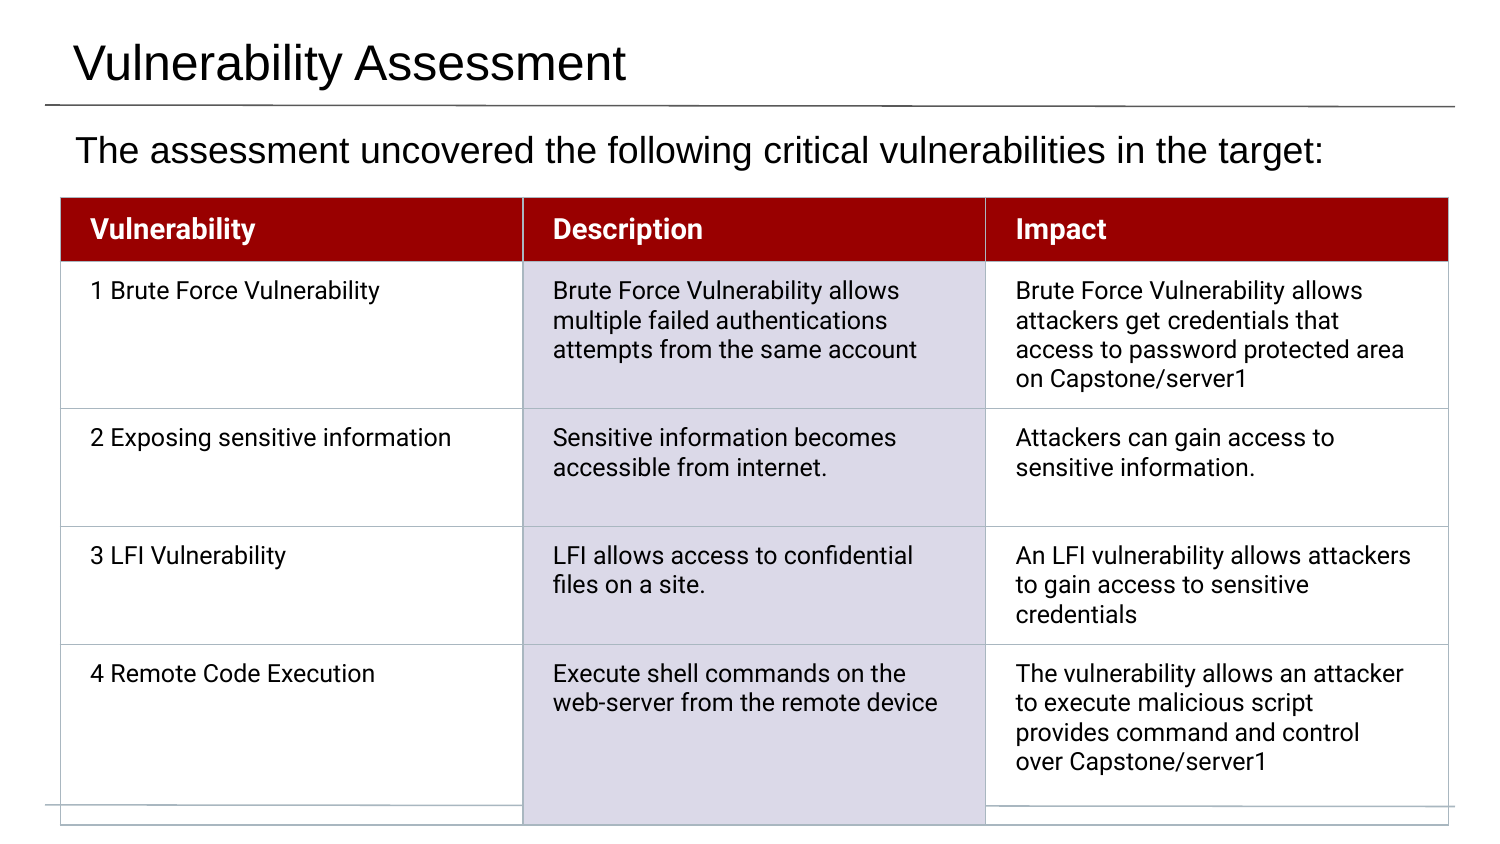

# Vulnerability Assessment
The assessment uncovered the following critical vulnerabilities in the target:
| Vulnerability | Description | Impact |
| --- | --- | --- |
| 1 Brute Force Vulnerability | Brute Force Vulnerability allows multiple failed authentications attempts from the same account | Brute Force Vulnerability allows attackers get credentials that access to password protected area on Capstone/server1 |
| 2 Exposing sensitive information | Sensitive information becomes accessible from internet. | Attackers can gain access to sensitive information. |
| 3 LFI Vulnerability | LFI allows access to confidential files on a site. | An LFI vulnerability allows attackers to gain access to sensitive credentials |
| 4 Remote Code Execution | Execute shell commands on the web-server from the remote device | The vulnerability allows an attacker to execute malicious script provides command and control over Capstone/server1 |